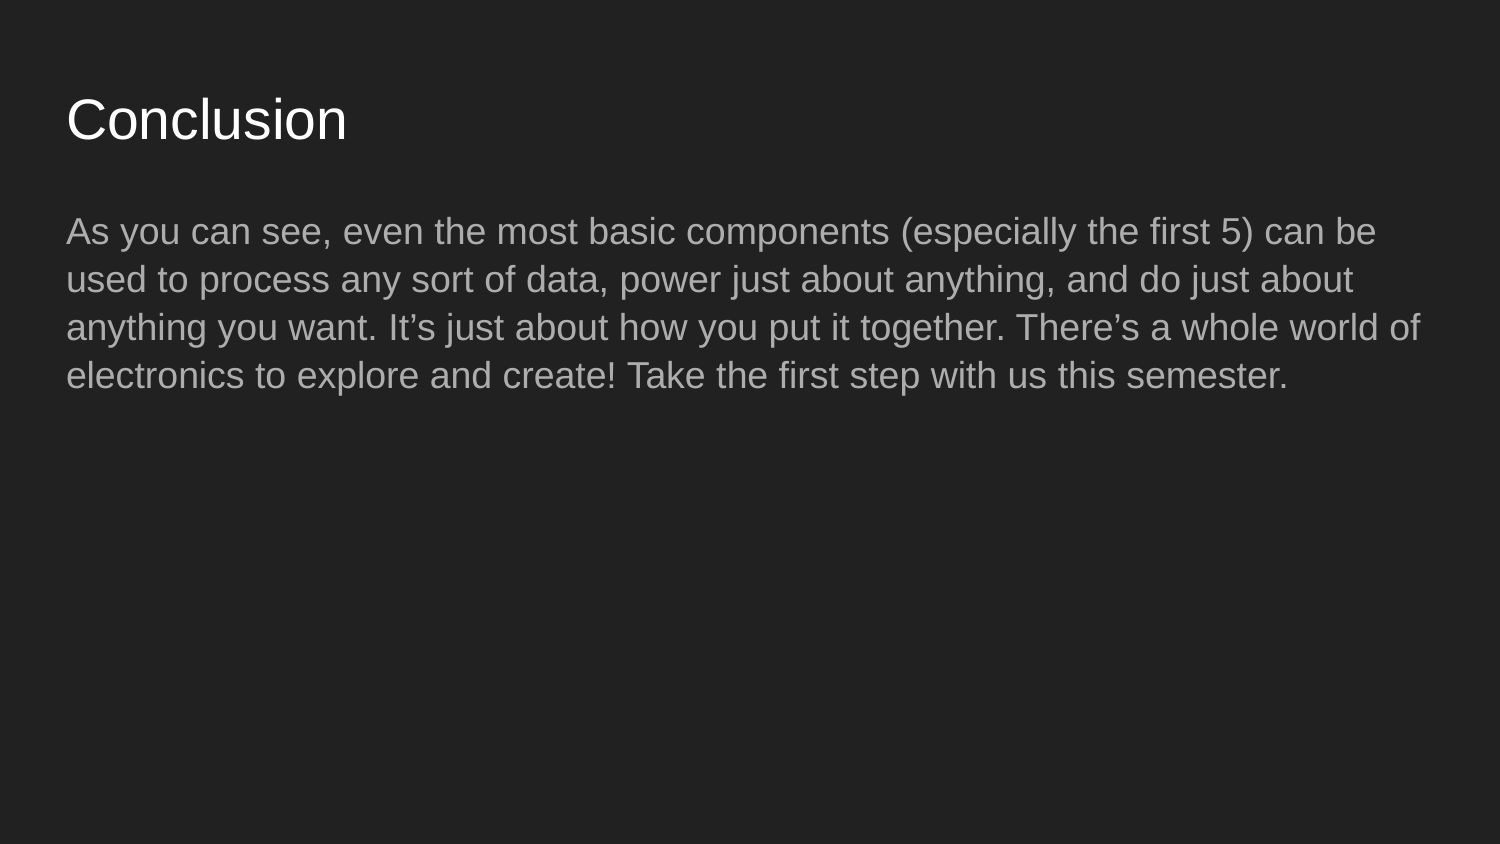

# Conclusion
As you can see, even the most basic components (especially the first 5) can be used to process any sort of data, power just about anything, and do just about anything you want. It’s just about how you put it together. There’s a whole world of electronics to explore and create! Take the first step with us this semester.